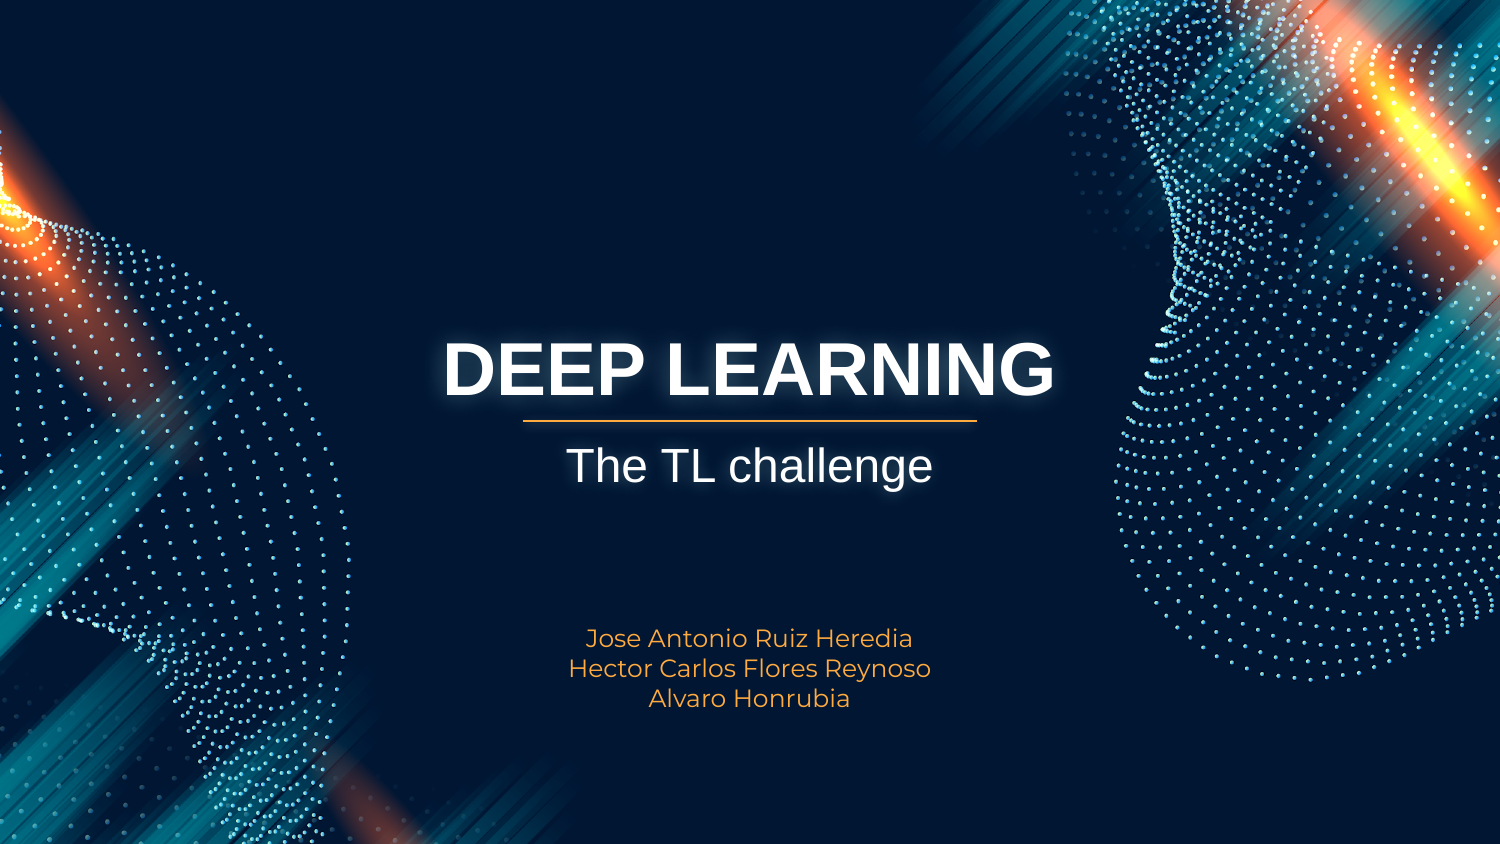

# DEEP LEARNING
The TL challenge
Jose Antonio Ruiz Heredia
Hector Carlos Flores Reynoso
Alvaro Honrubia